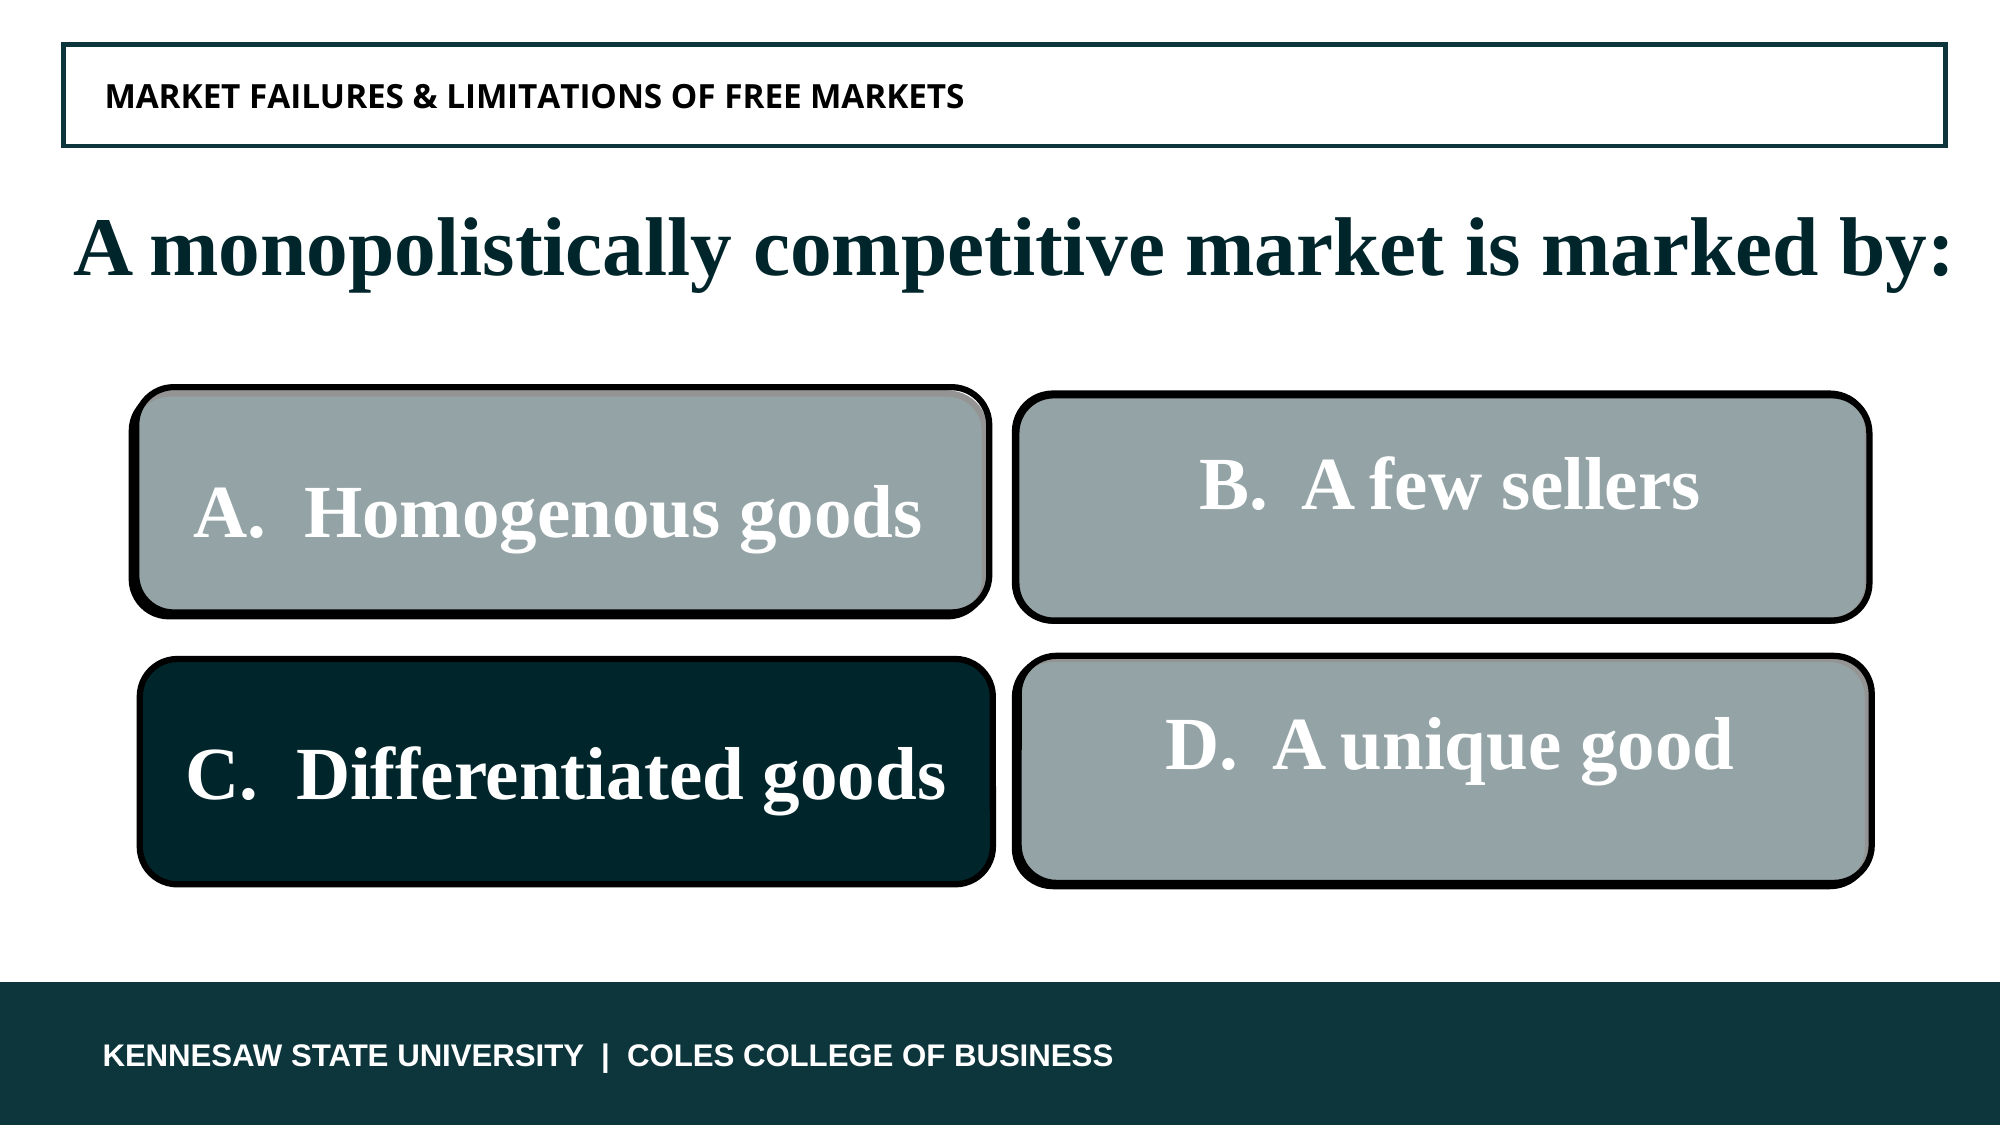

MARKET FAILURES & LIMITATIONS OF FREE MARKETS
A monopolistically competitive market is marked by:

B.  A few sellers
A.  Homogenous goods

D.  A unique good
C.  Differentiated goods
          KENNESAW STATE UNIVERSITY  |  COLES COLLEGE OF BUSINESS